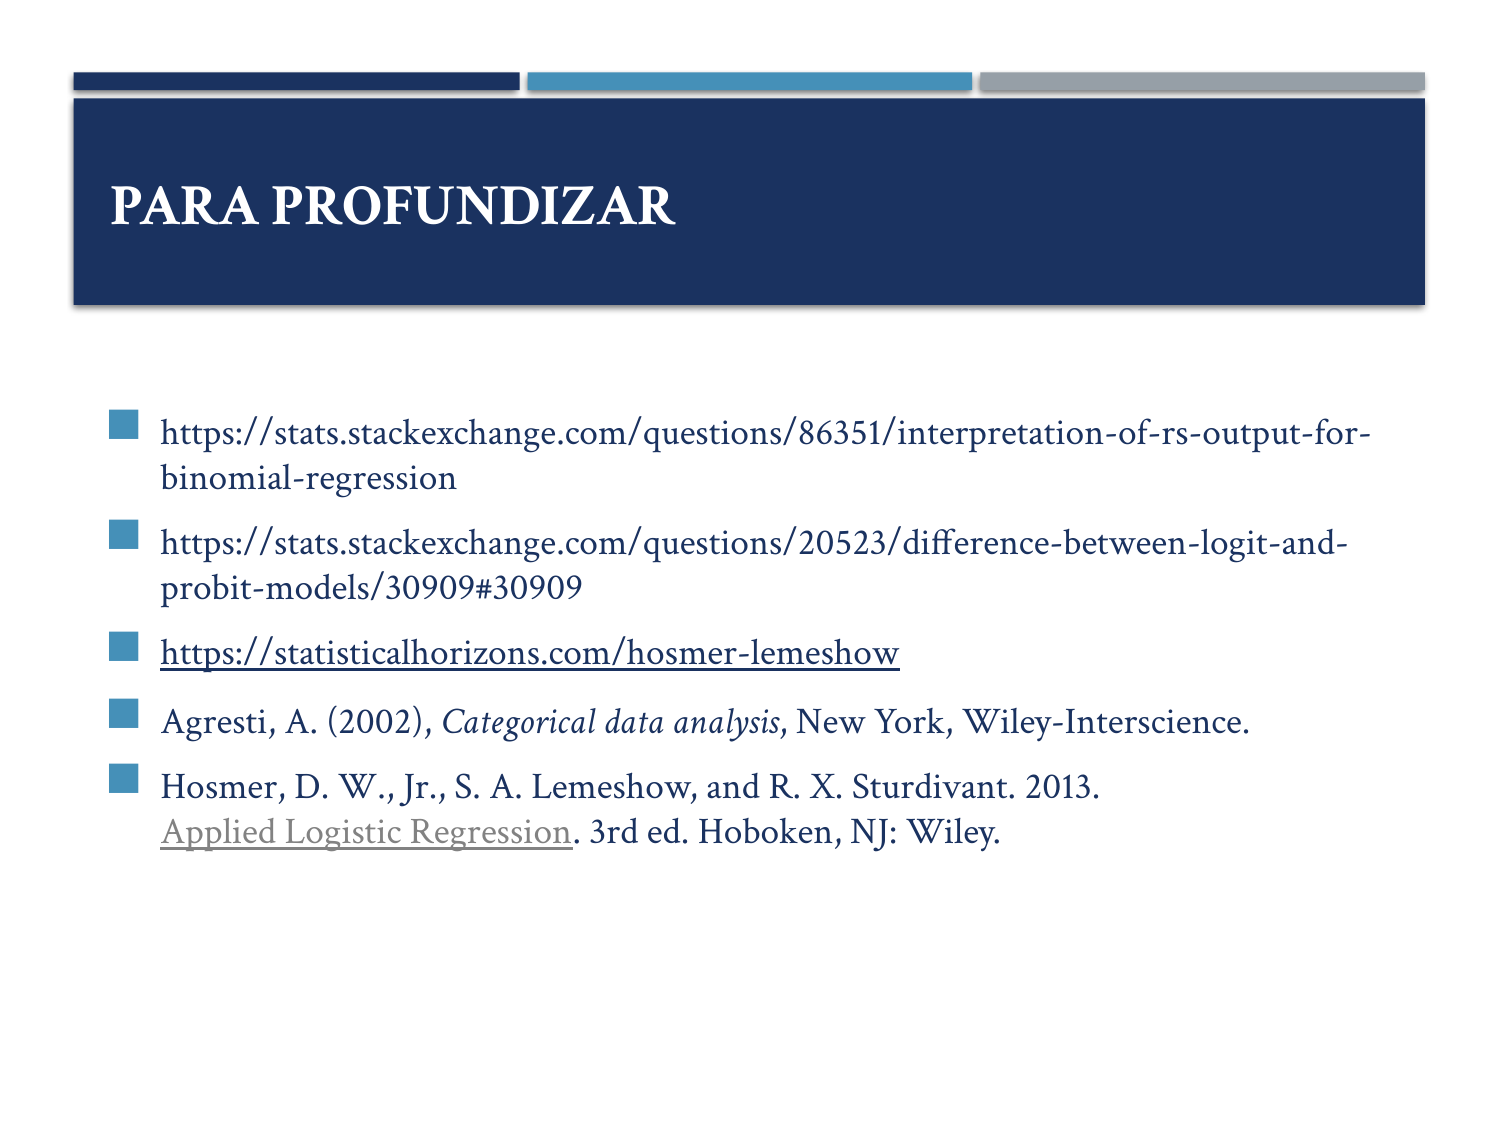

# para profundizar
https://stats.stackexchange.com/questions/86351/interpretation-of-rs-output-for-binomial-regression
https://stats.stackexchange.com/questions/20523/difference-between-logit-and-probit-models/30909#30909
https://statisticalhorizons.com/hosmer-lemeshow
Agresti, A. (2002), Categorical data analysis, New York, Wiley-Interscience.
Hosmer, D. W., Jr., S. A. Lemeshow, and R. X. Sturdivant. 2013. Applied Logistic Regression. 3rd ed. Hoboken, NJ: Wiley.